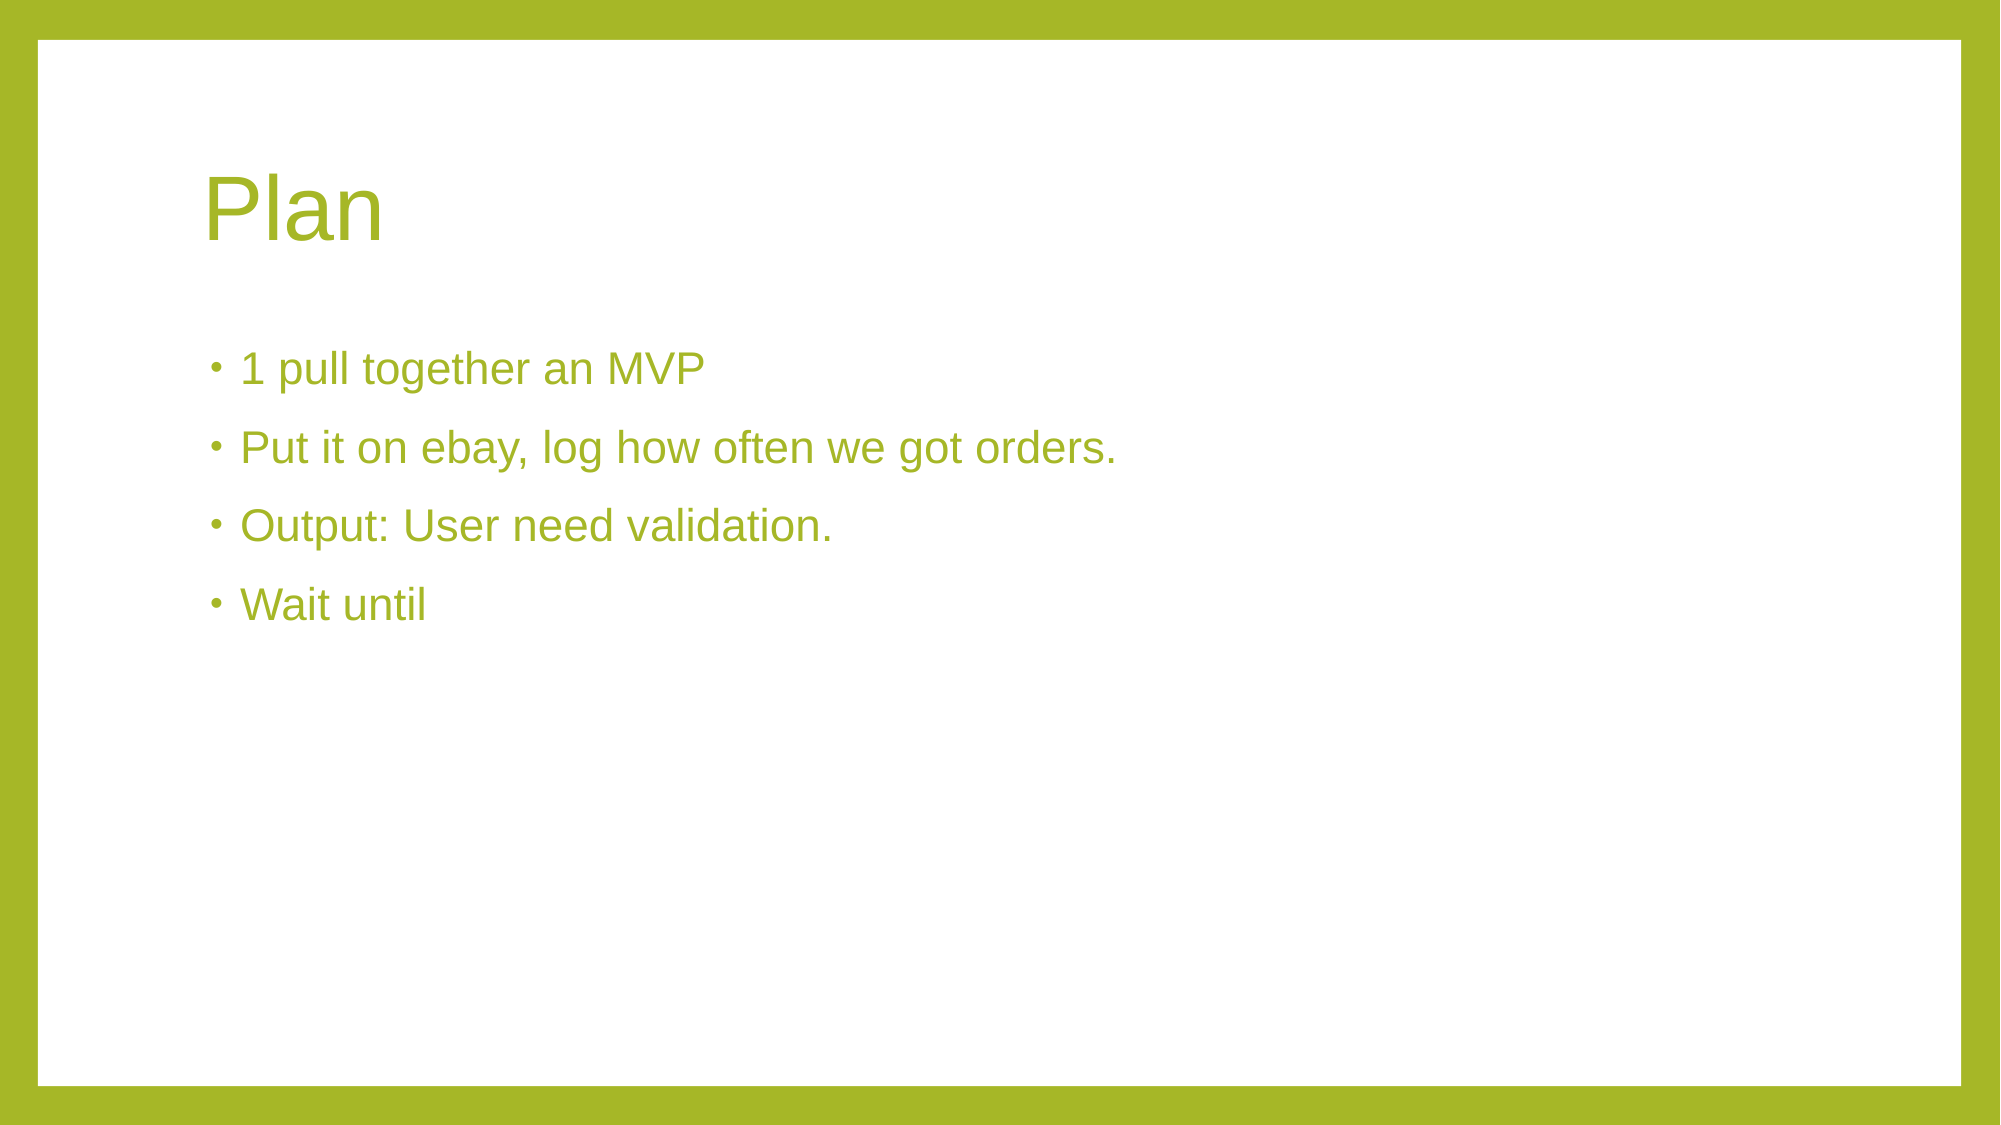

# Plan
1 pull together an MVP
Put it on ebay, log how often we got orders.
Output: User need validation.
Wait until